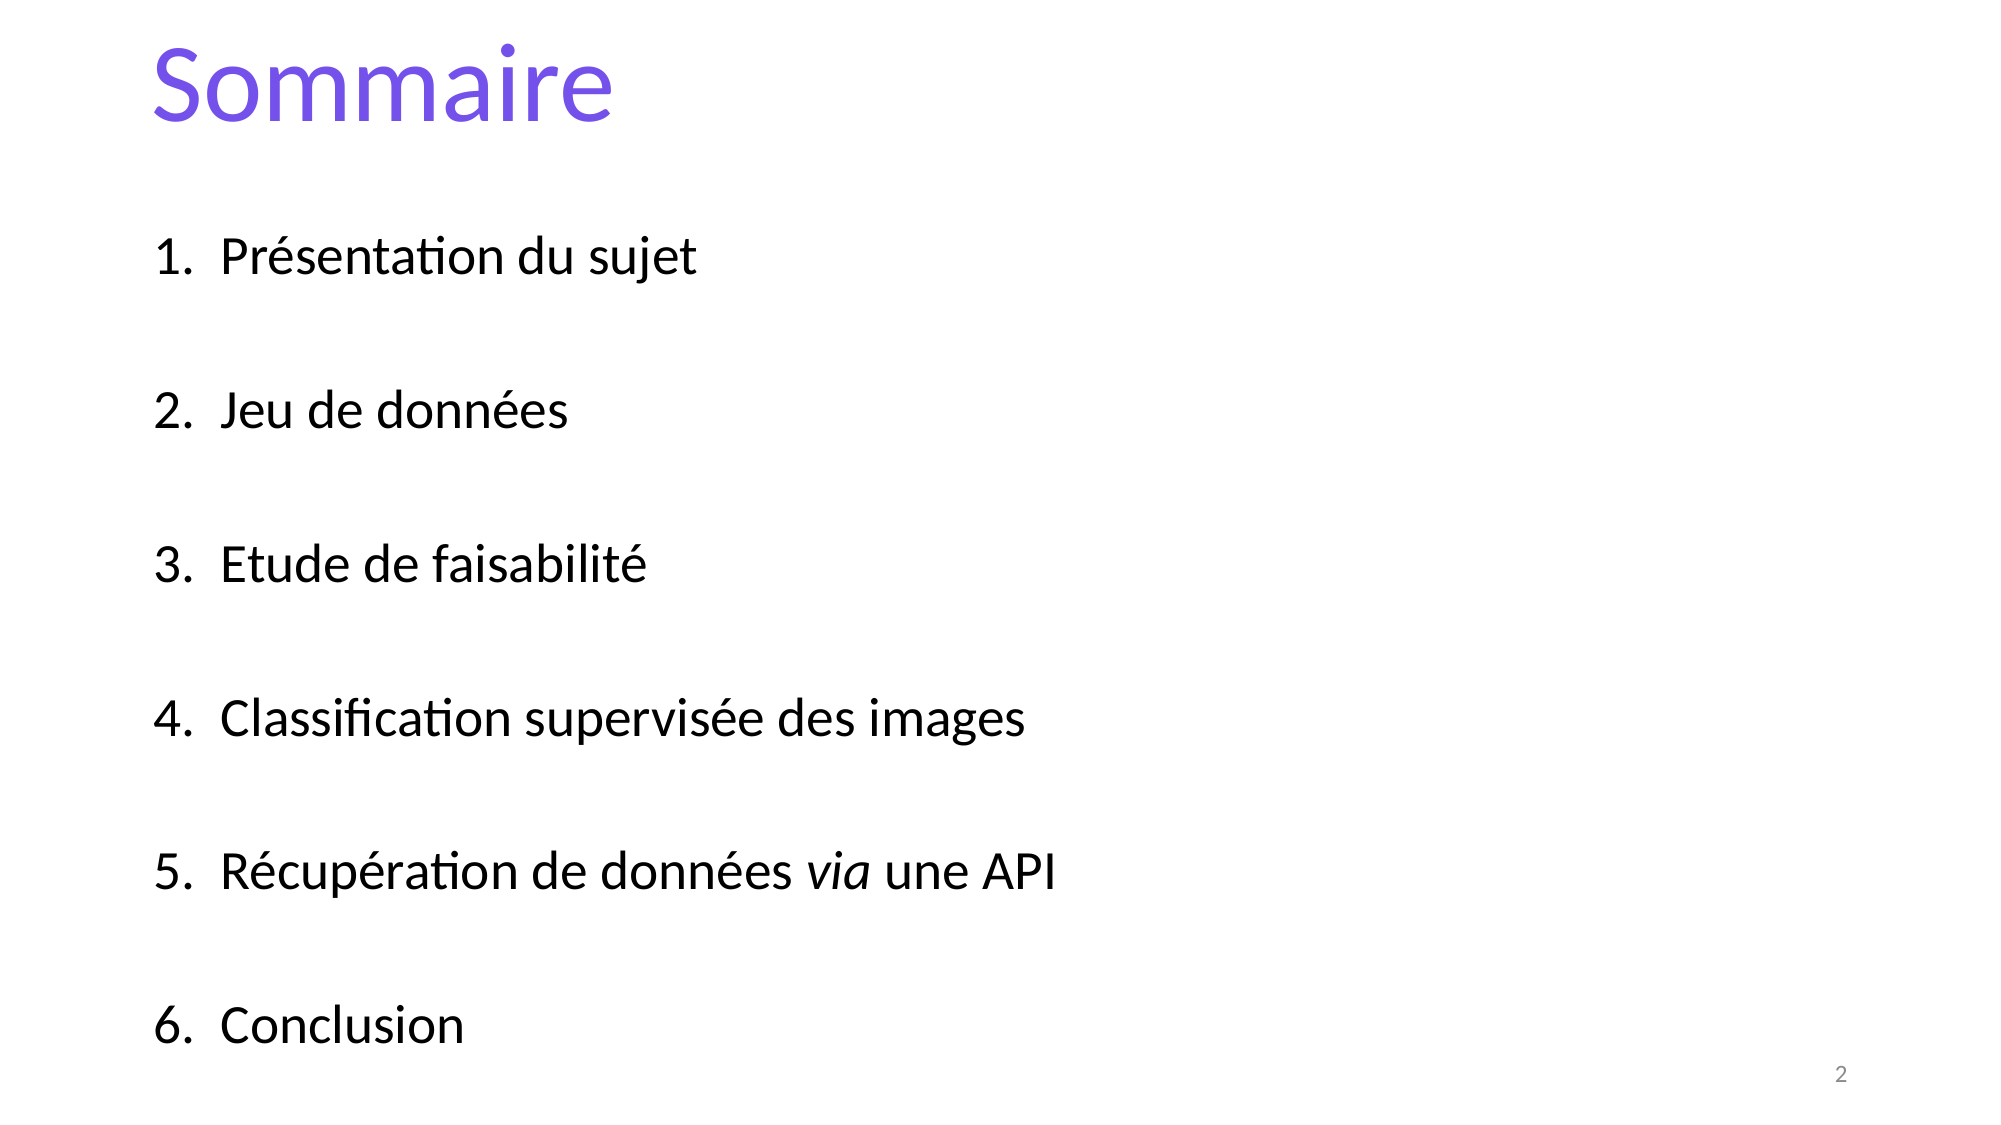

# Sommaire
Présentation du sujet

Jeu de données

Etude de faisabilité

Classification supervisée des images

Récupération de données via une API

Conclusion
2